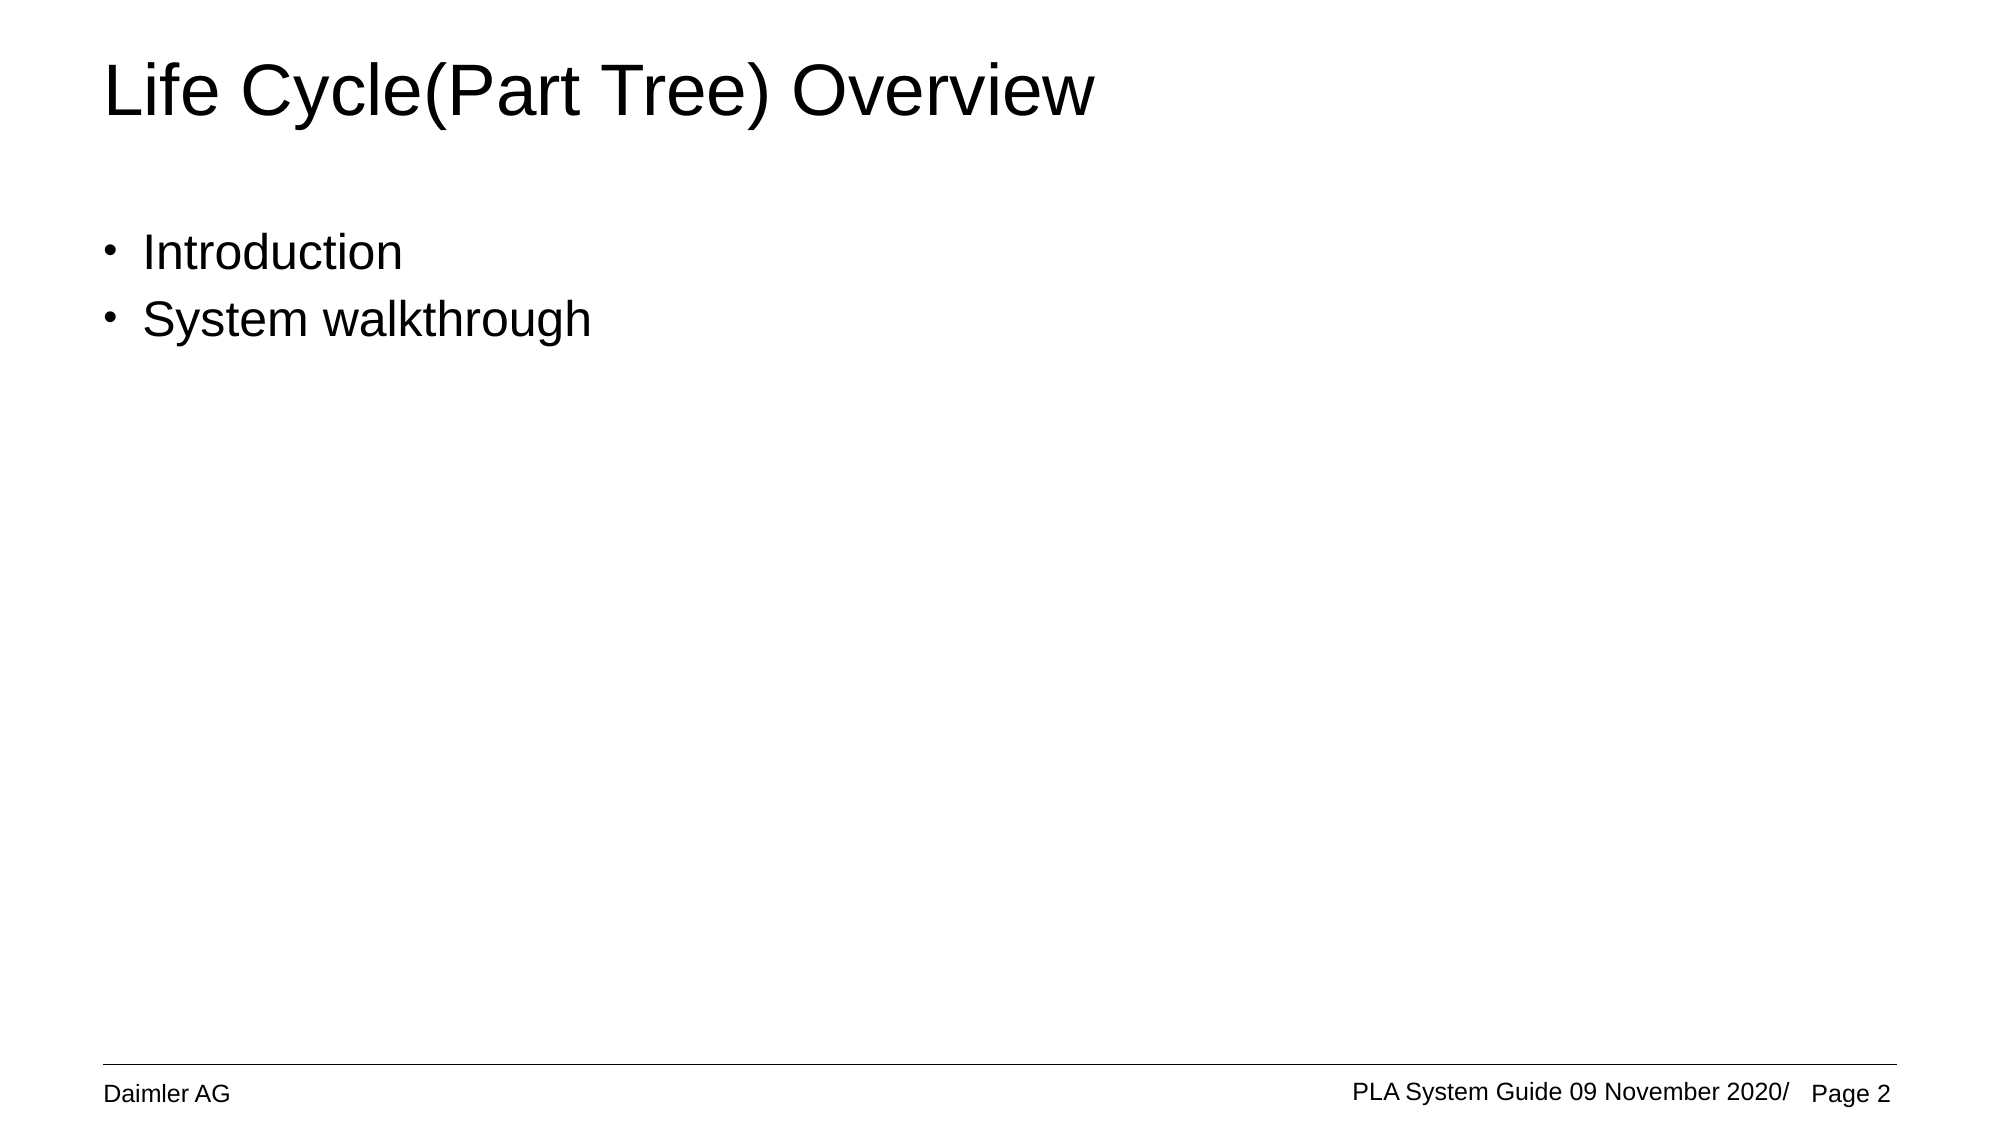

# Life Cycle(Part Tree) Overview
Introduction
System walkthrough

PLA System Guide 09 November 2020/
Page 2